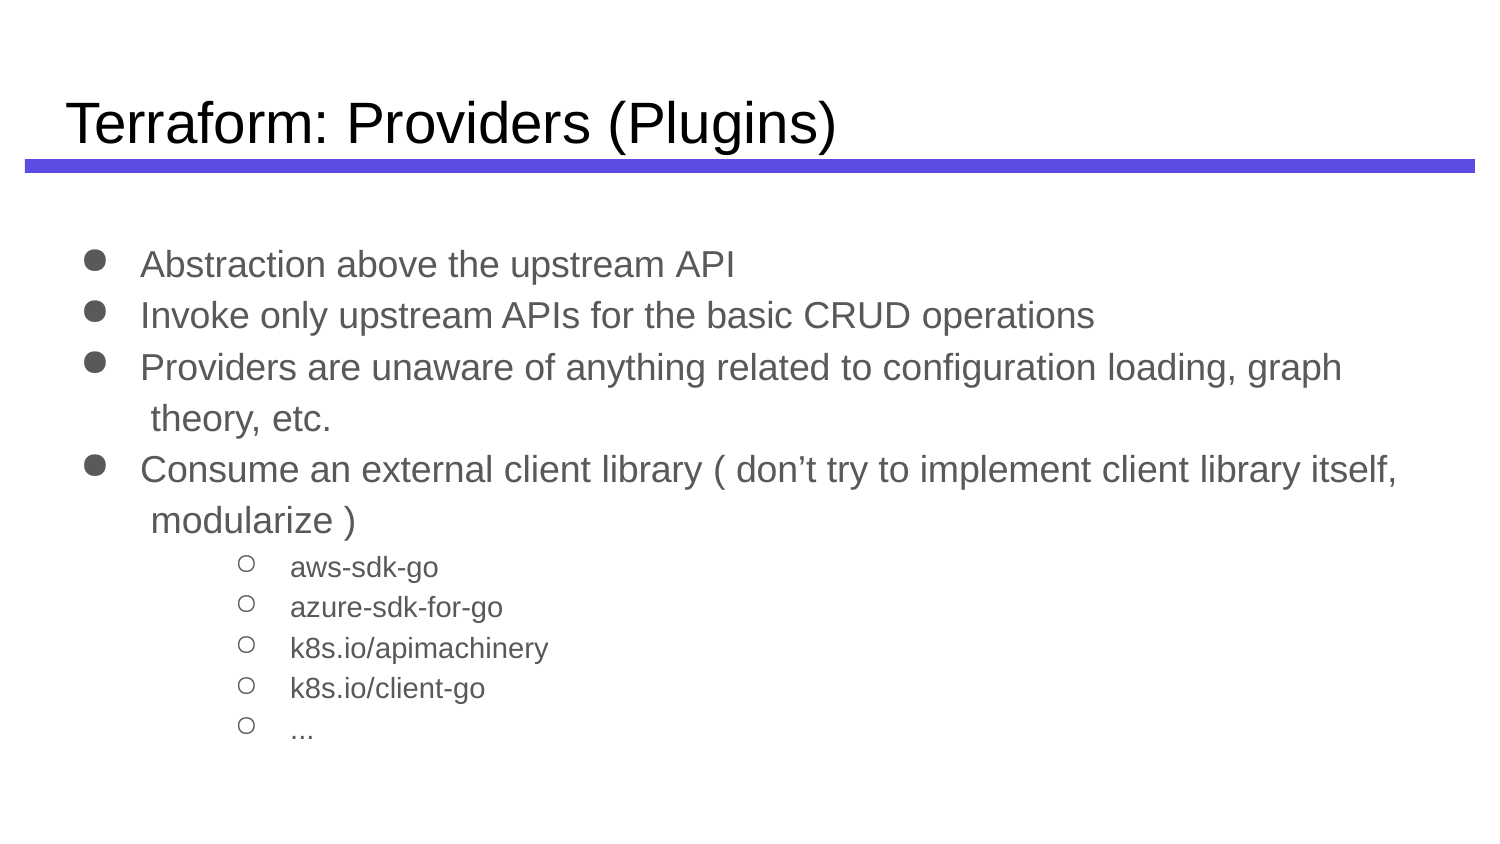

# Terraform: Providers (Plugins)

Abstraction above the upstream API
Invoke only upstream APIs for the basic CRUD operations
Providers are unaware of anything related to configuration loading, graph  theory, etc.
Consume an external client library ( don’t try to implement client library itself,  modularize )
aws-sdk-go
azure-sdk-for-go
k8s.io/apimachinery
k8s.io/client-go
...